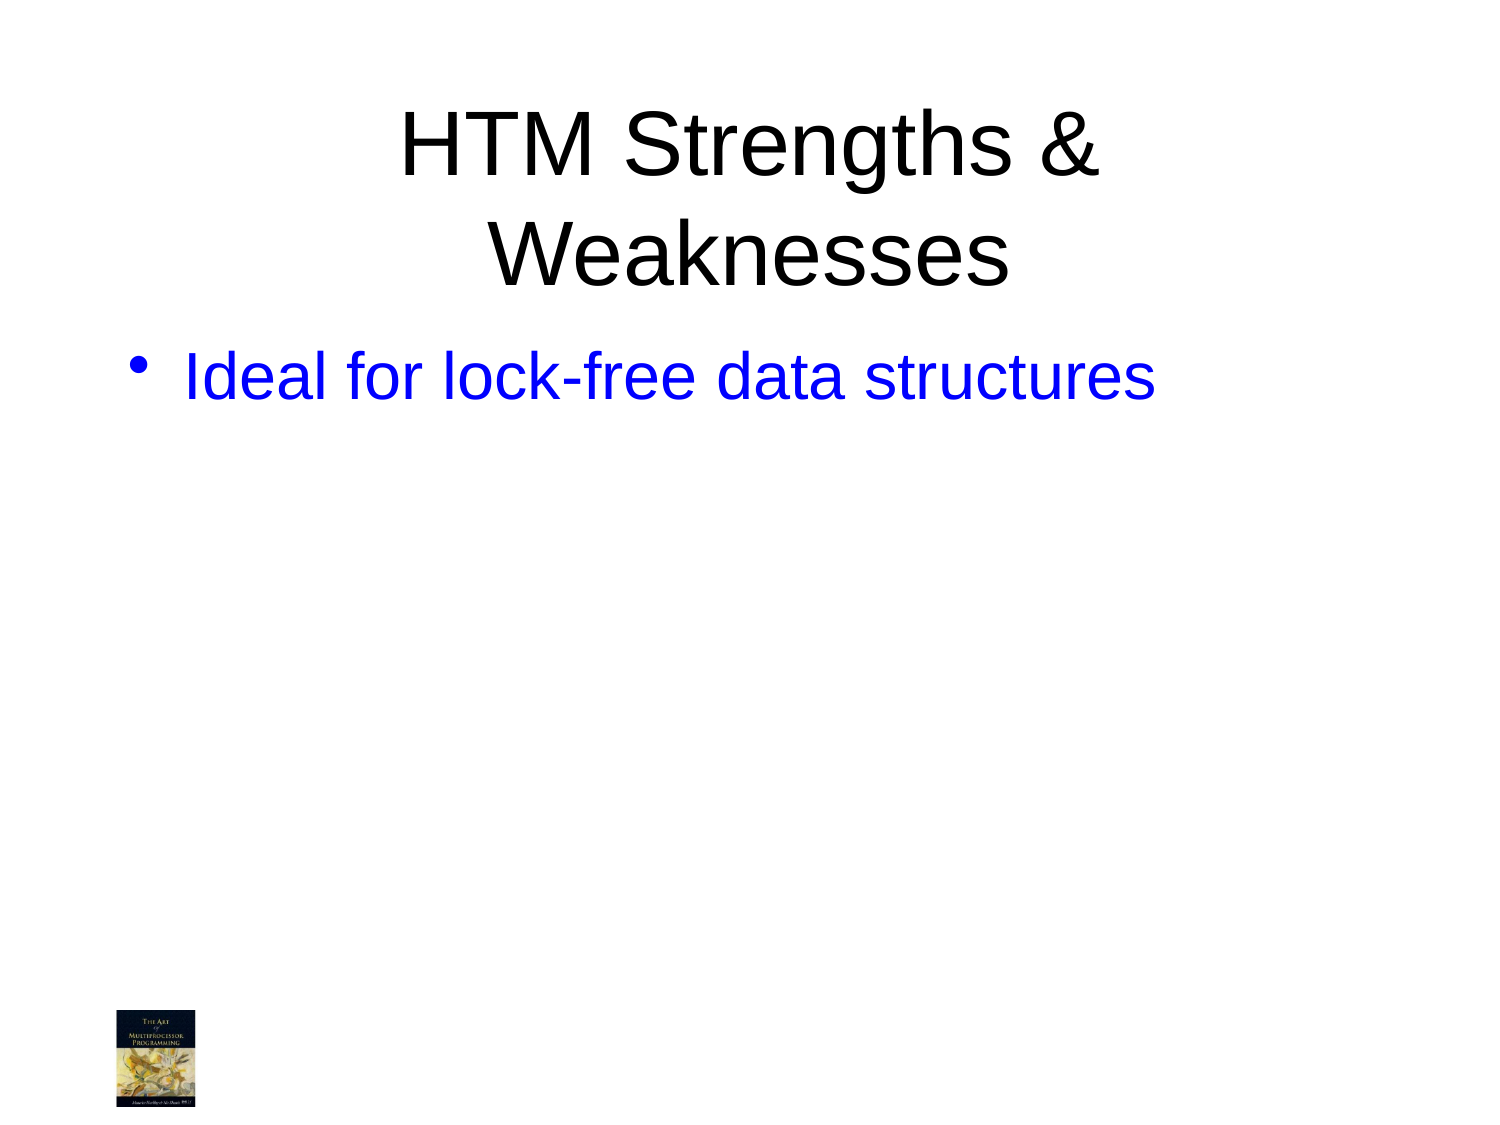

# HTM Strengths & Weaknesses
Ideal for lock-free data structures